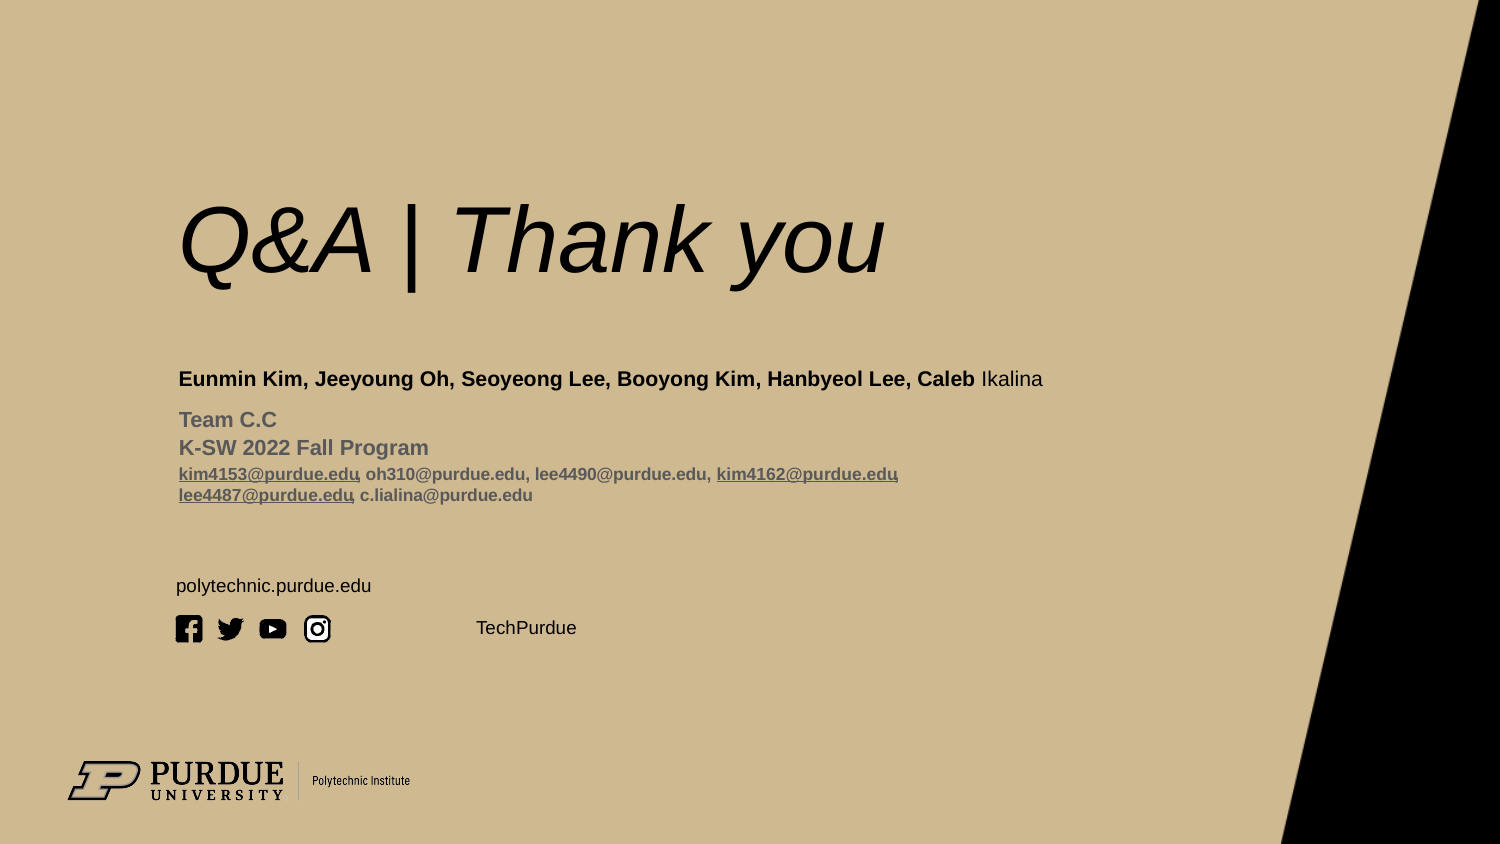

# Q&A | Thank you
Eunmin Kim, Jeeyoung Oh, Seoyeong Lee, Booyong Kim, Hanbyeol Lee, Caleb Ikalina
Team C.C
K-SW 2022 Fall Program
kim4153@purdue.edu, oh310@purdue.edu, lee4490@purdue.edu, kim4162@purdue.edu, lee4487@purdue.edu, c.lialina@purdue.edu
23